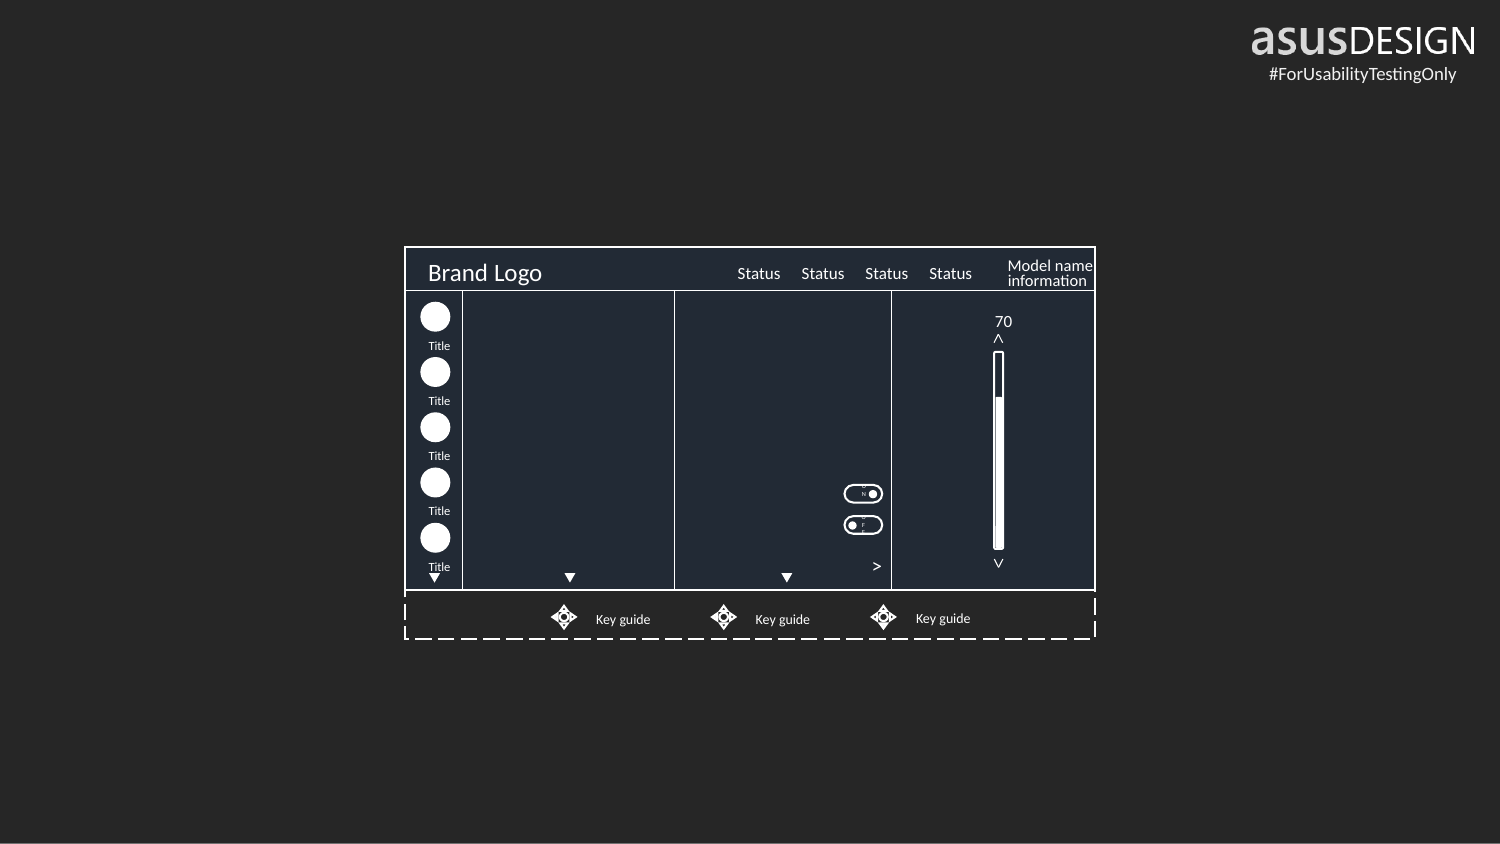

Model name
information
Brand Logo
Status
Status
Status
Status

Title
70

Title

Title

Title
ON

OFF

Title
>

Key guide

Key guide

Key guide

Portable
Big size